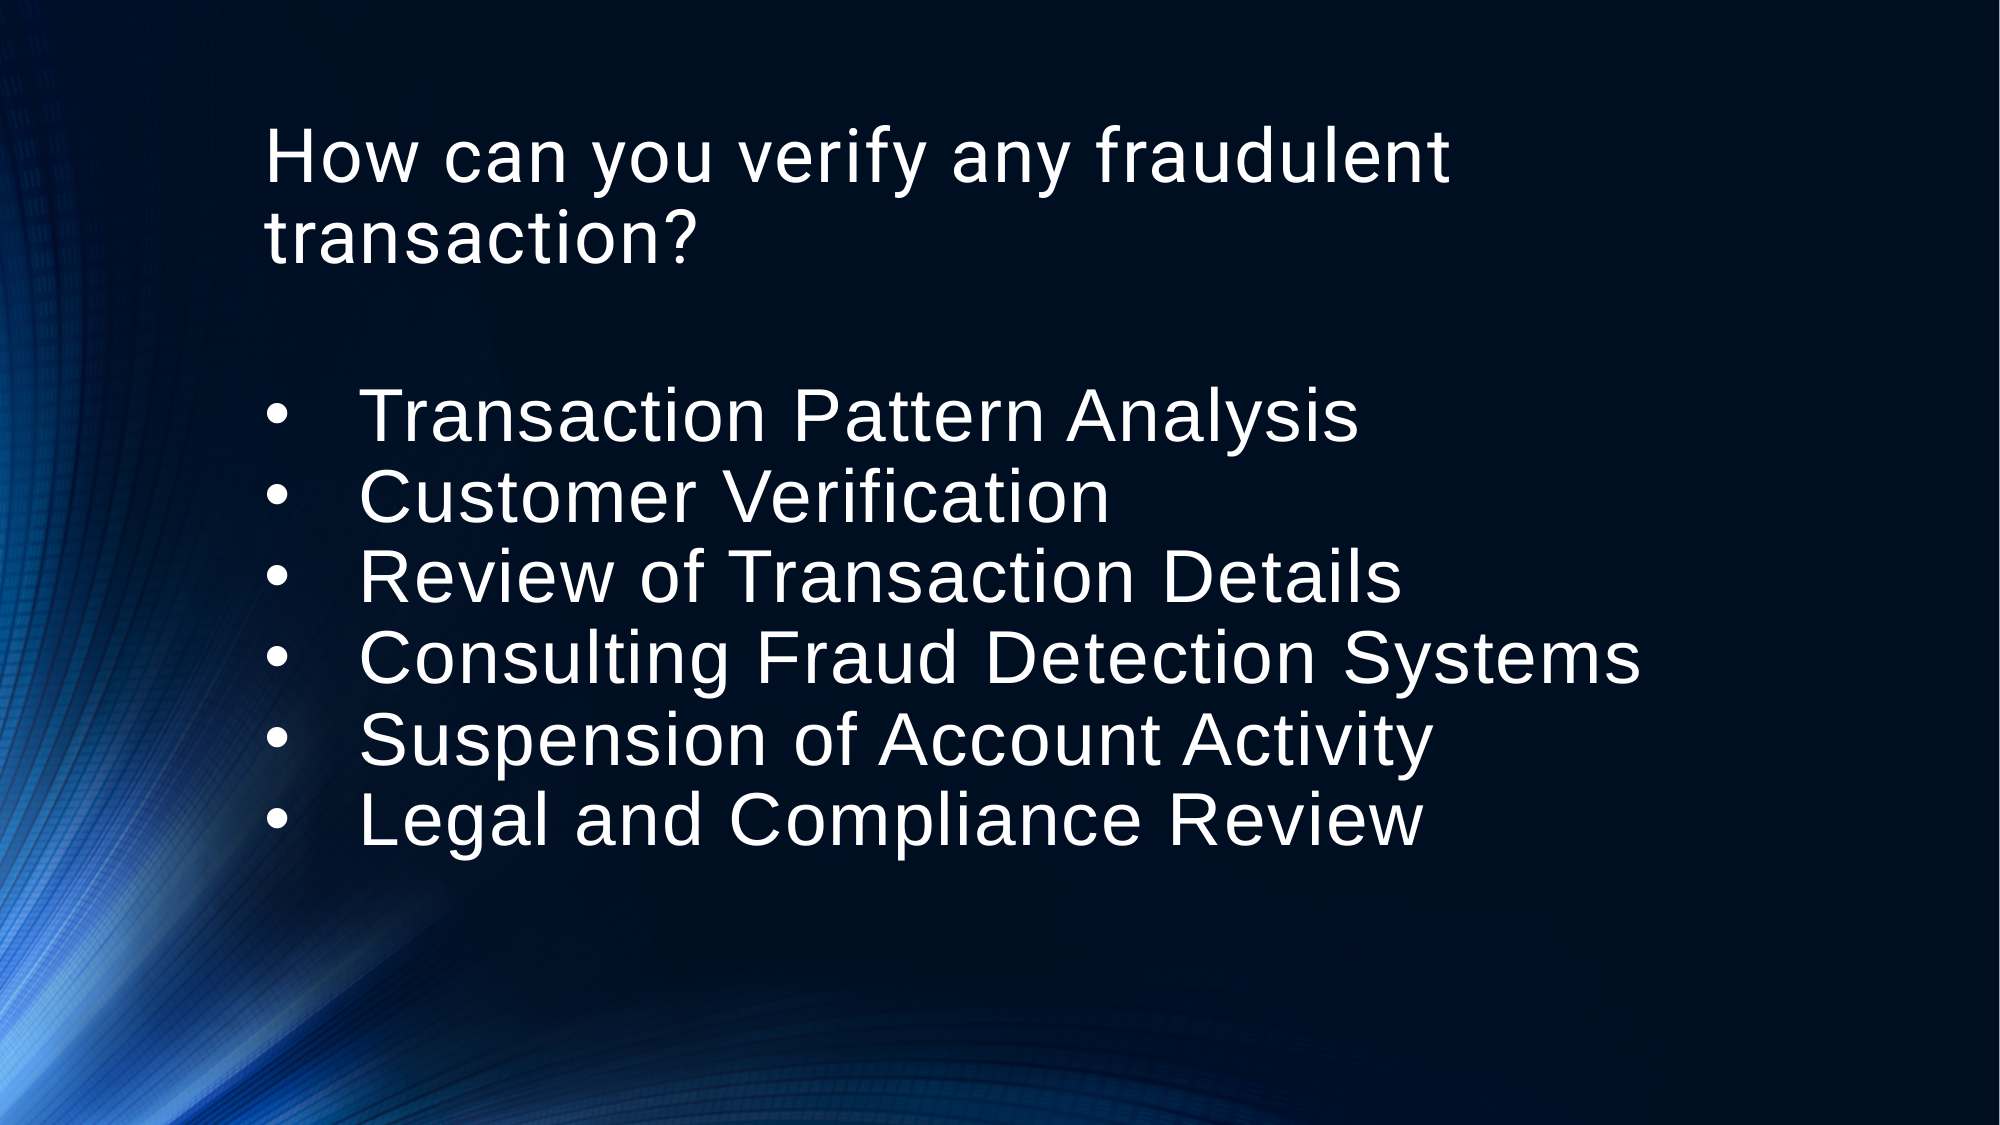

# How can you verify any fraudulent transaction?
Transaction Pattern Analysis
Customer Verification
Review of Transaction Details
Consulting Fraud Detection Systems
Suspension of Account Activity
Legal and Compliance Review